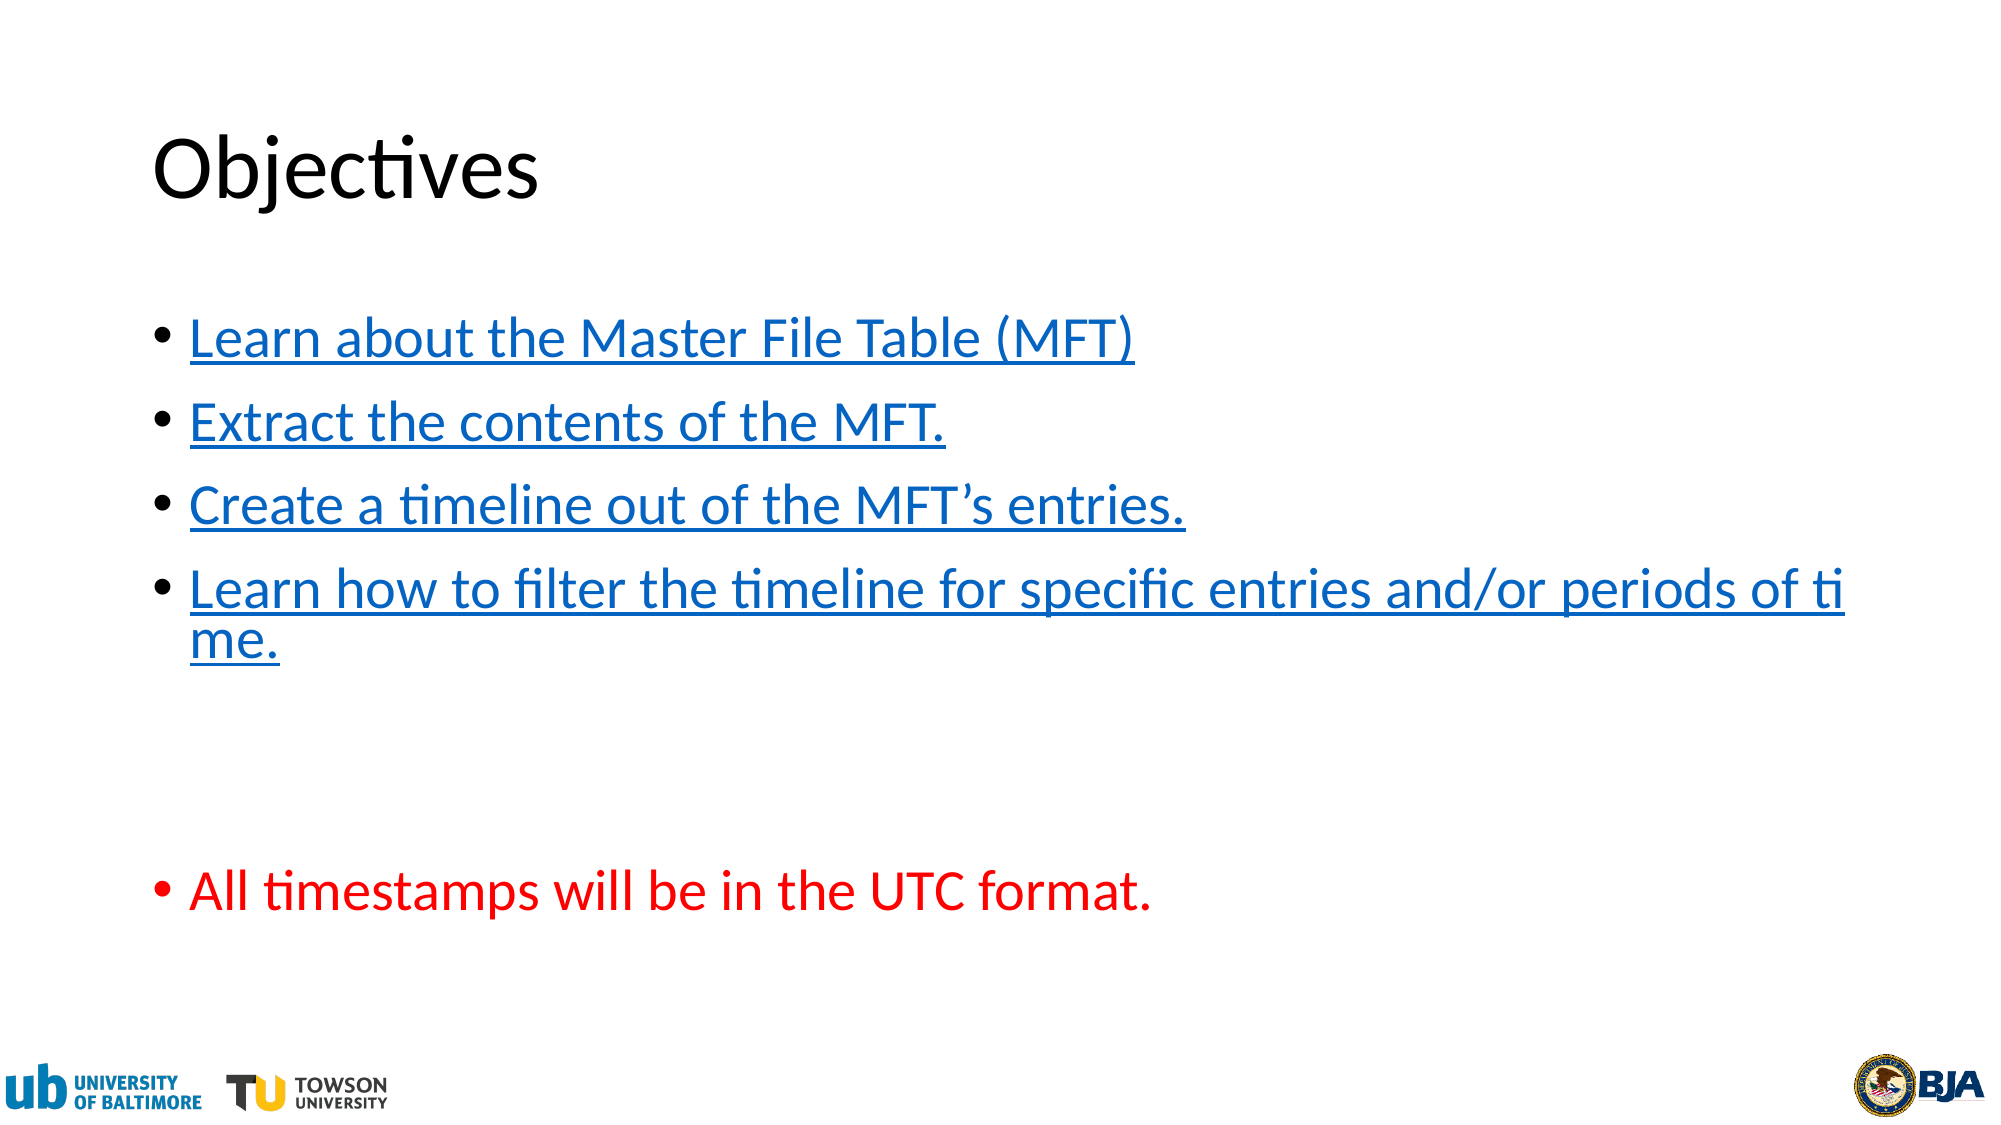

# Objectives
Learn about the Master File Table (MFT)
Extract the contents of the MFT.
Create a timeline out of the MFT’s entries.
Learn how to filter the timeline for specific entries and/or periods of time.

All timestamps will be in the UTC format.